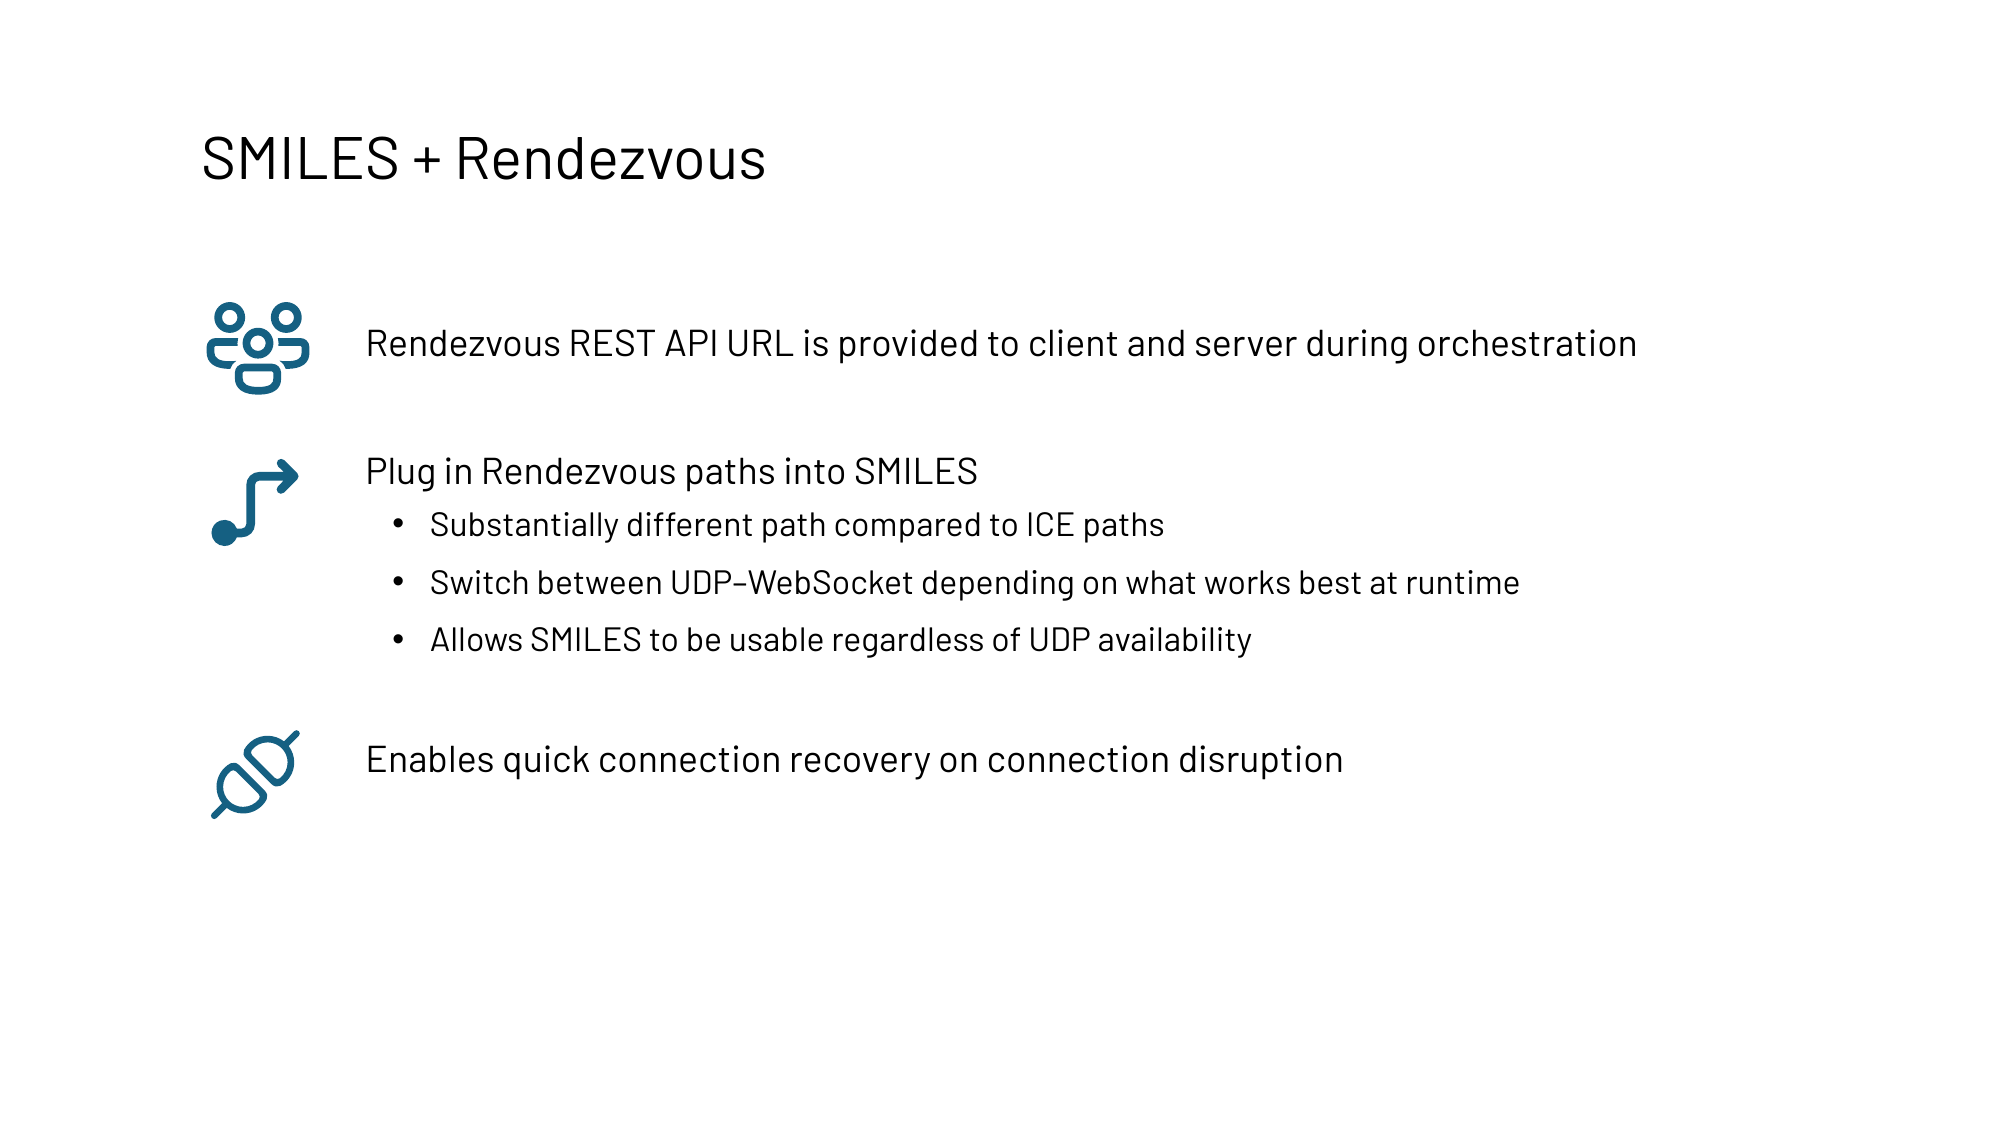

# SMILES + Rendezvous

Rendezvous REST API URL is provided to client and server during orchestration
Plug in Rendezvous paths into SMILES
Substantially different path compared to ICE paths
Switch between UDP–WebSocket depending on what works best at runtime
Allows SMILES to be usable regardless of UDP availability

Enables quick connection recovery on connection disruption